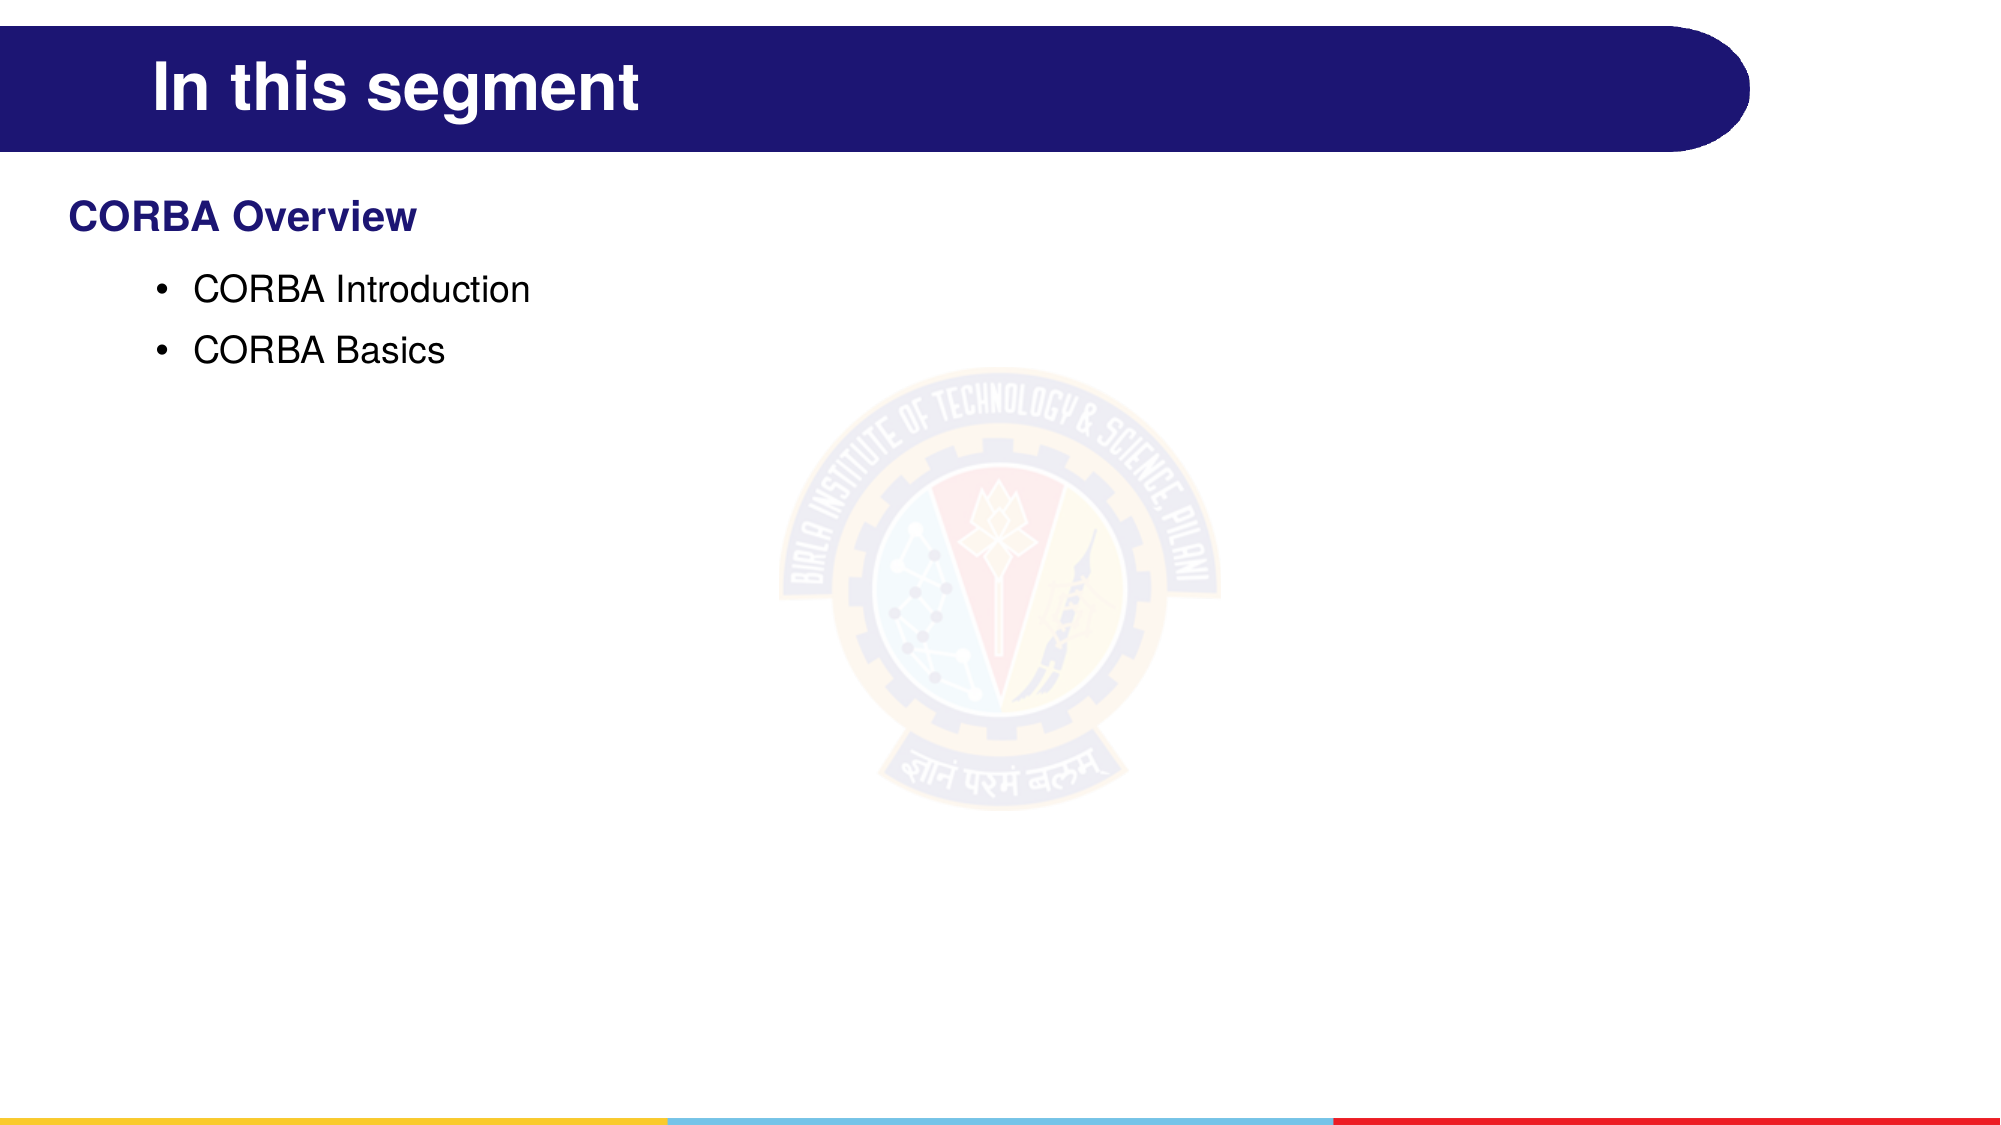

# In this segment
CORBA Overview
CORBA Introduction
CORBA Basics